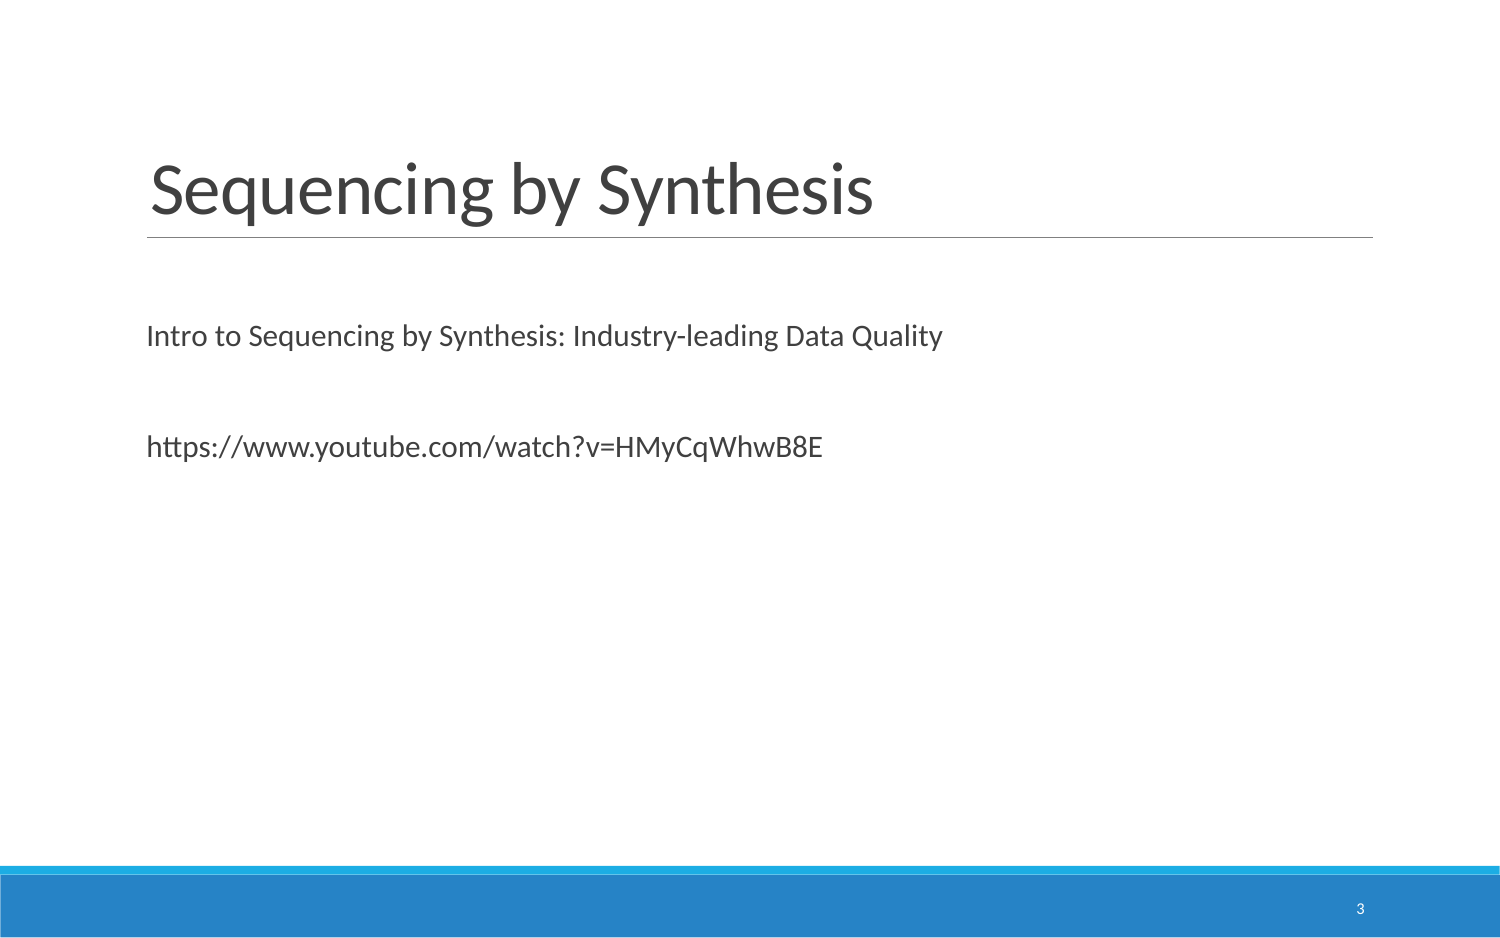

# Sequencing by Synthesis

Intro to Sequencing by Synthesis: Industry-leading Data Quality

https://www.youtube.com/watch?v=HMyCqWhwB8E

3